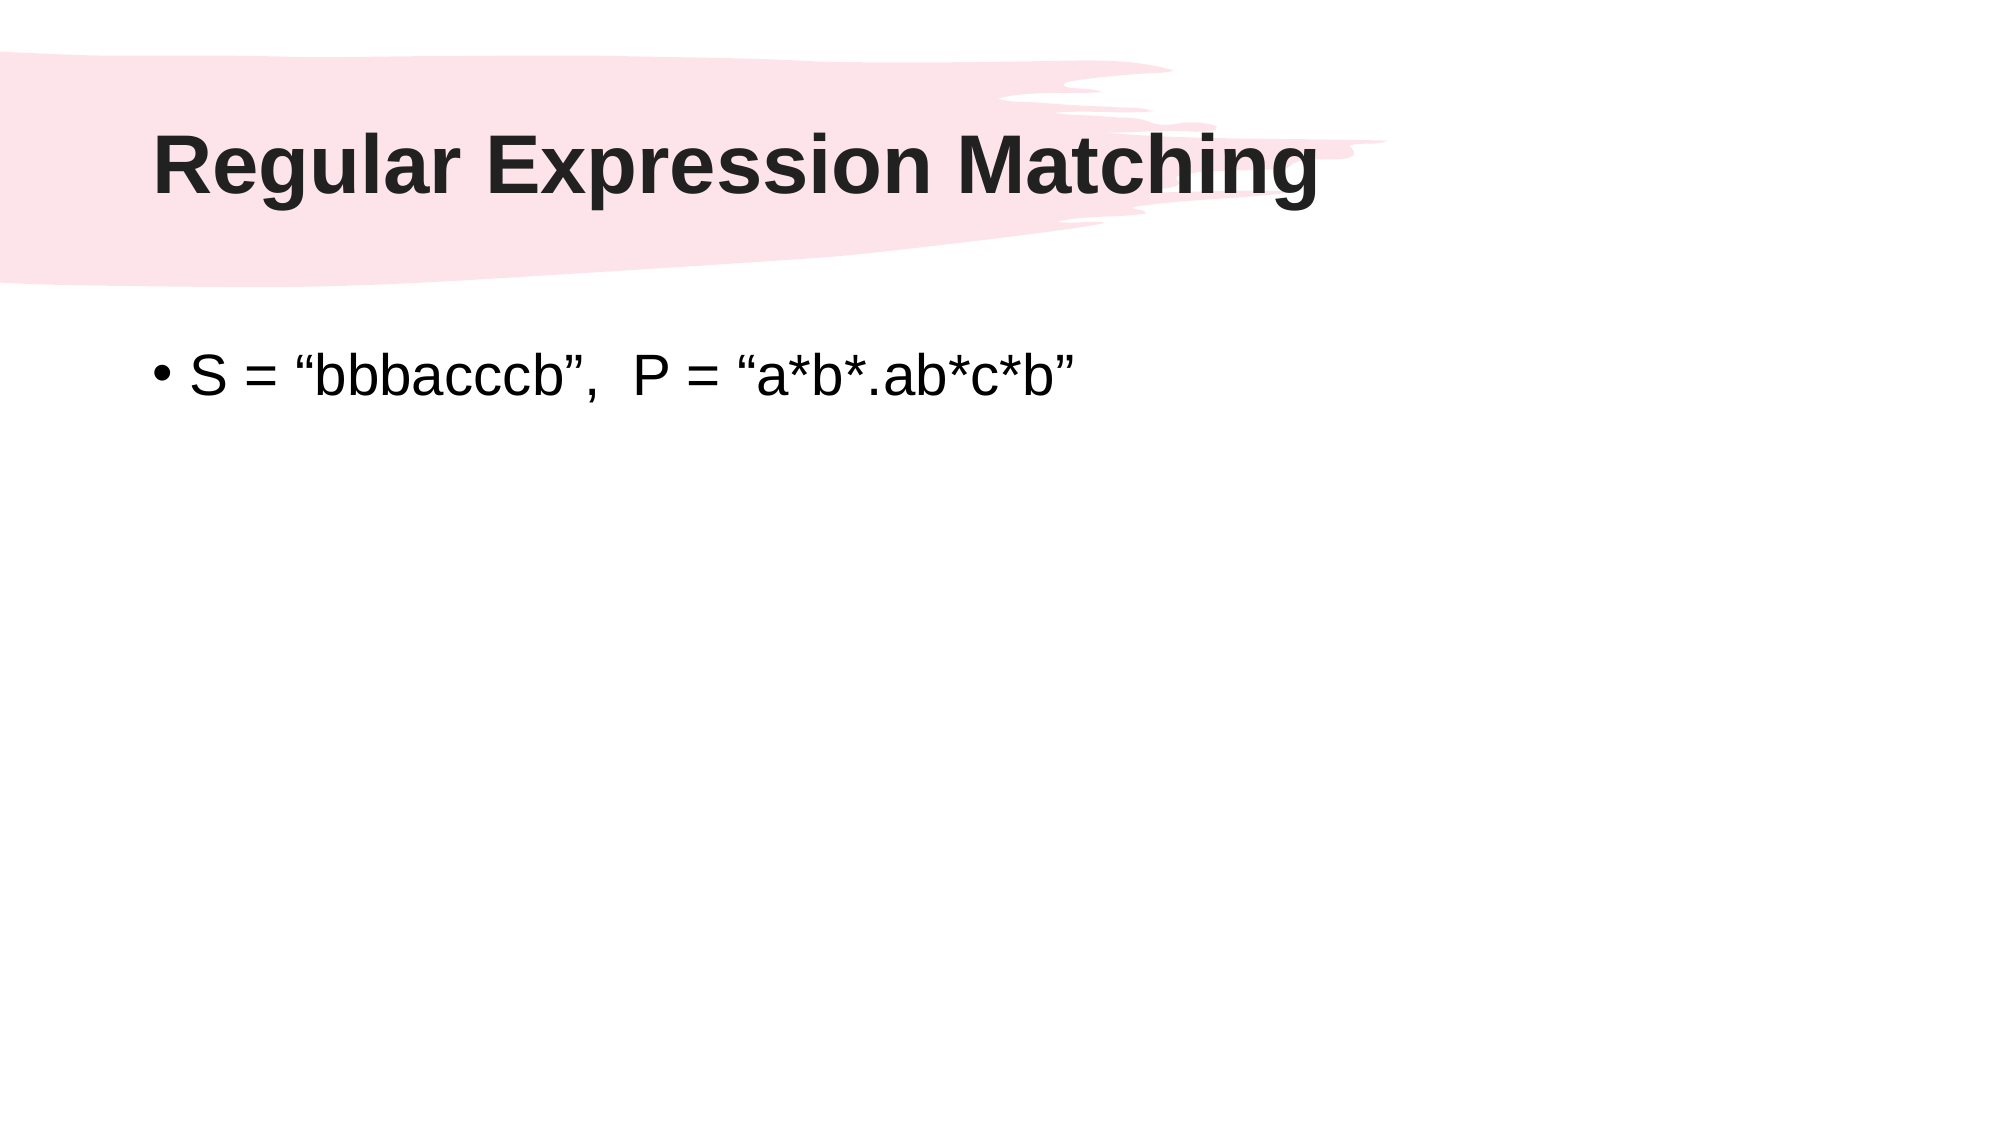

# Regular Expression Matching
S = “bbbacccb”,  P = “a*b*.ab*c*b”